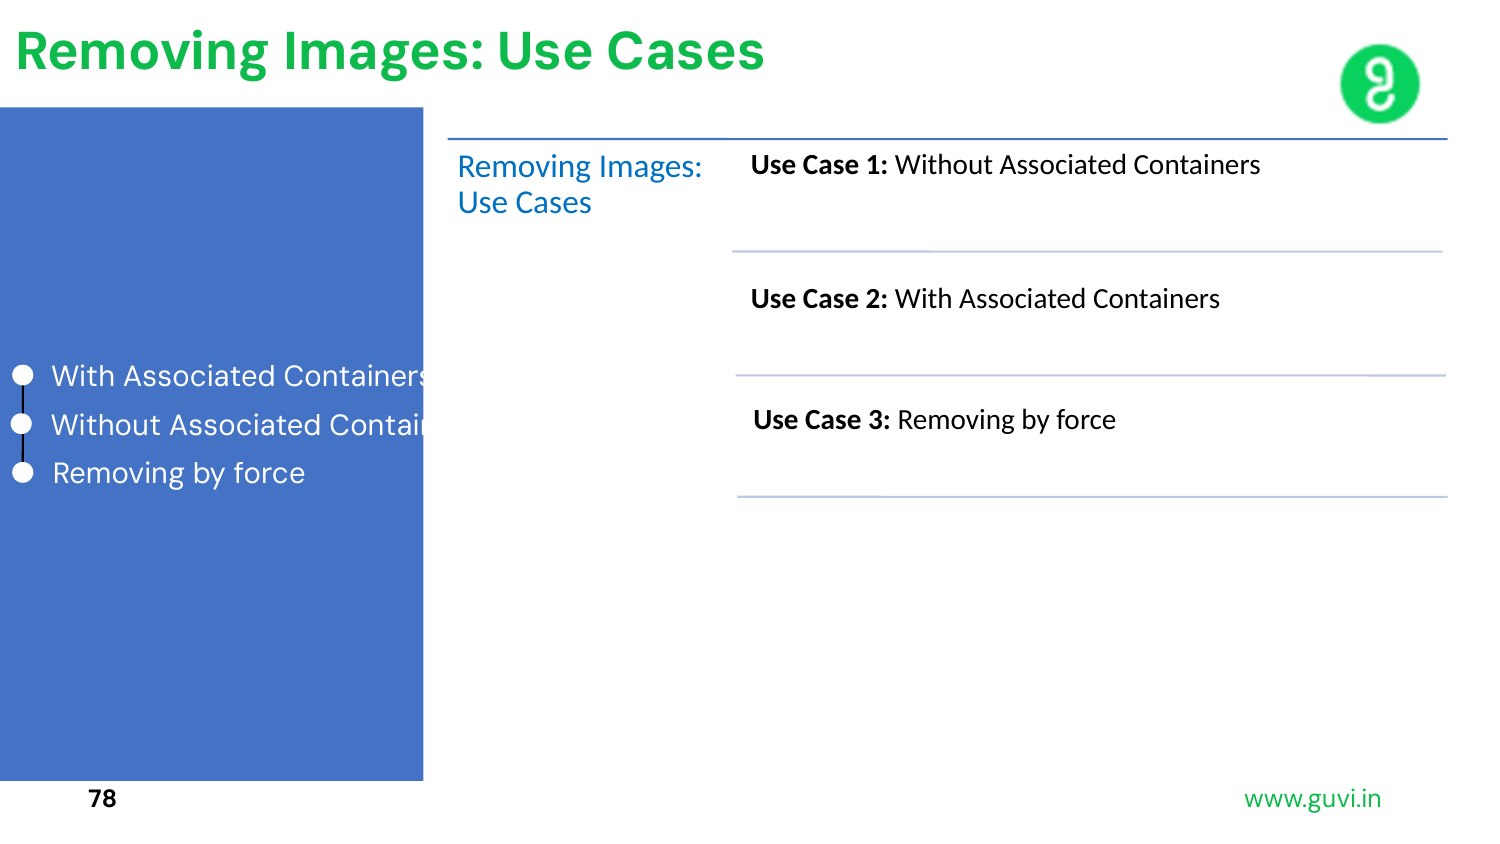

Removing Images: Use Cases

Removing Images: Use Cases
Use Case 1: Without Associated Containers
Use Case 2: With Associated Containers
Use Case 3: Removing by force

With Associated Containers

Without Associated Containers

Removing by force

78
www.guvi.in